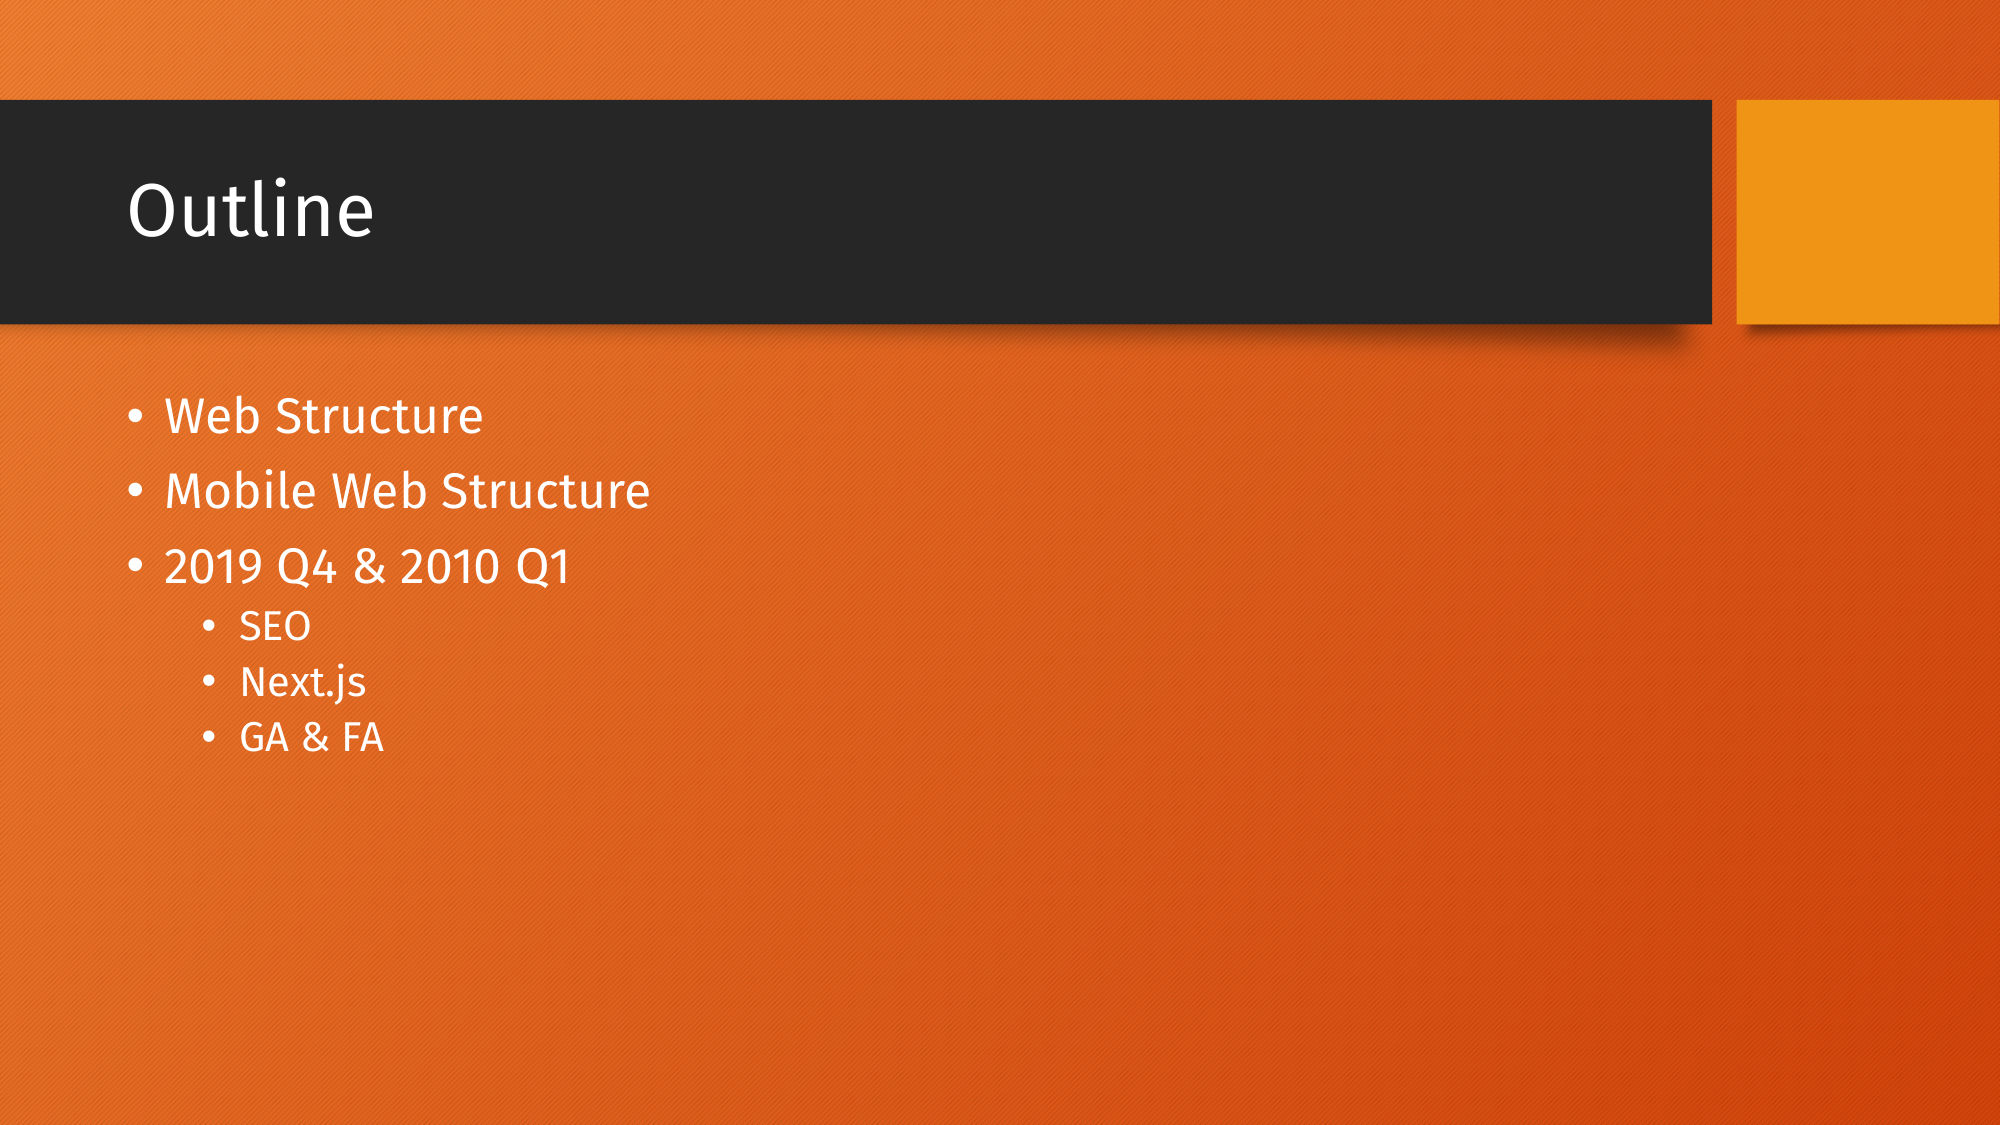

# Outline
Web Structure
Mobile Web Structure
2019 Q4 & 2010 Q1
SEO
Next.js
GA & FA